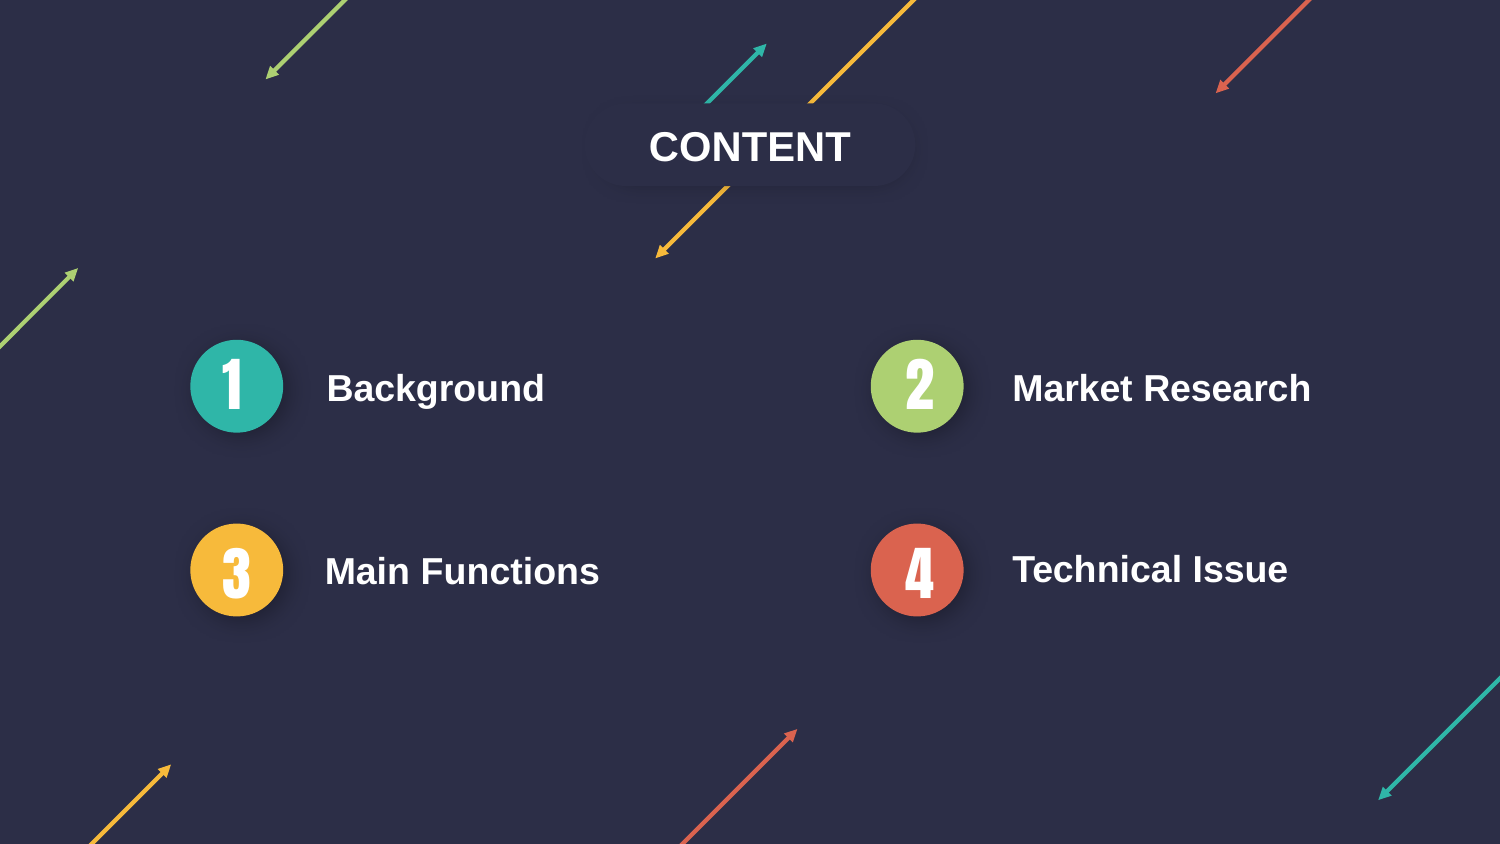

CONTENT

1
2
Background
Market Research

3
4
Technical Issue
Main Functions